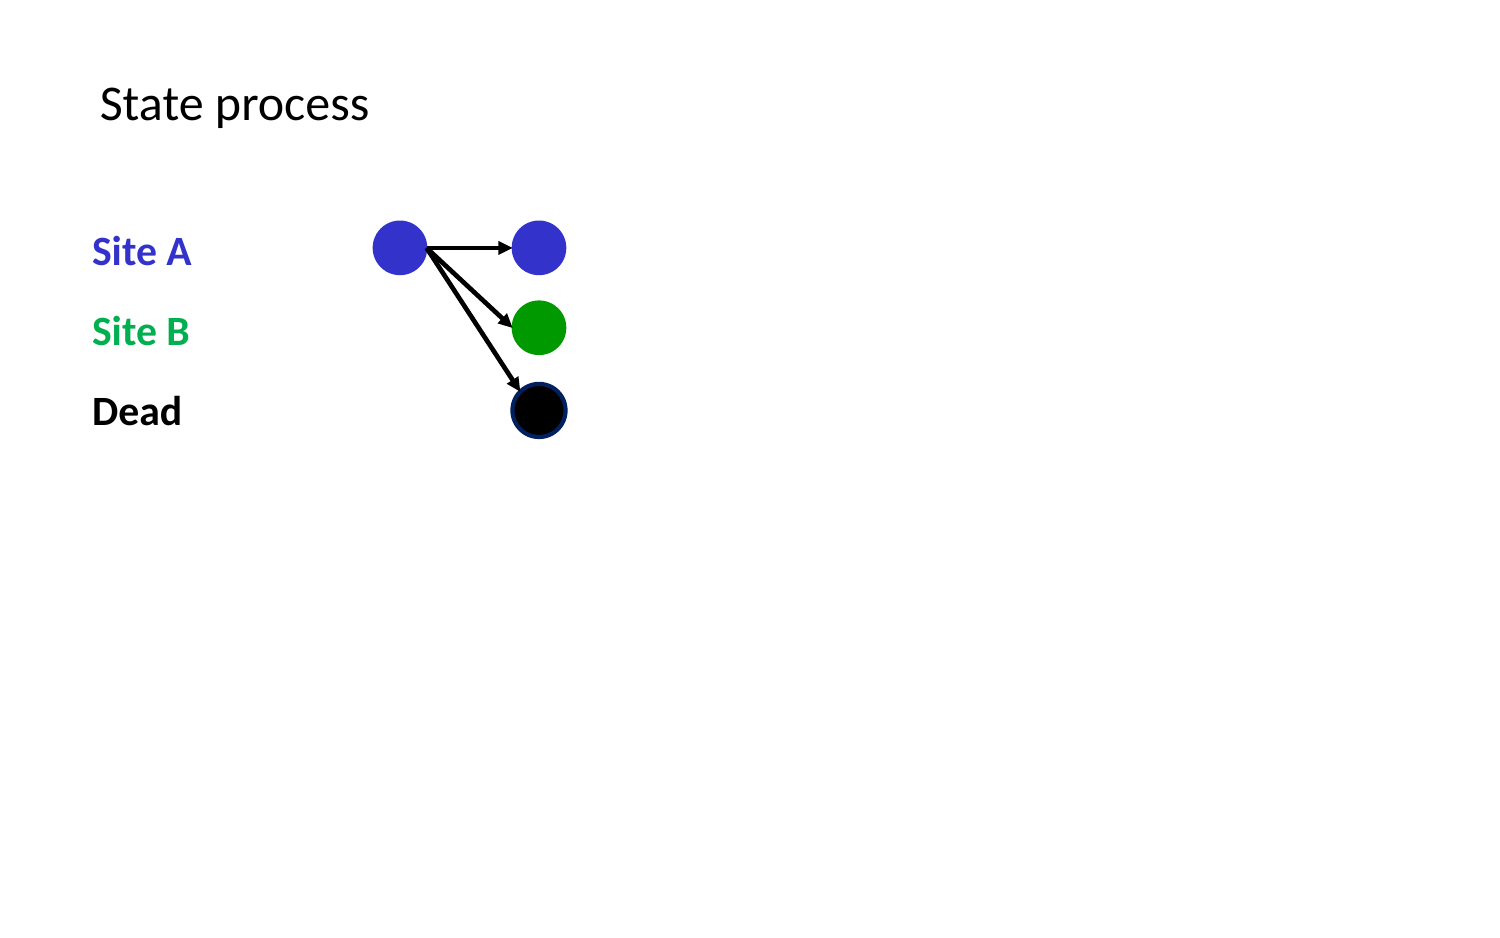

State process
Site A

Site B

Dead